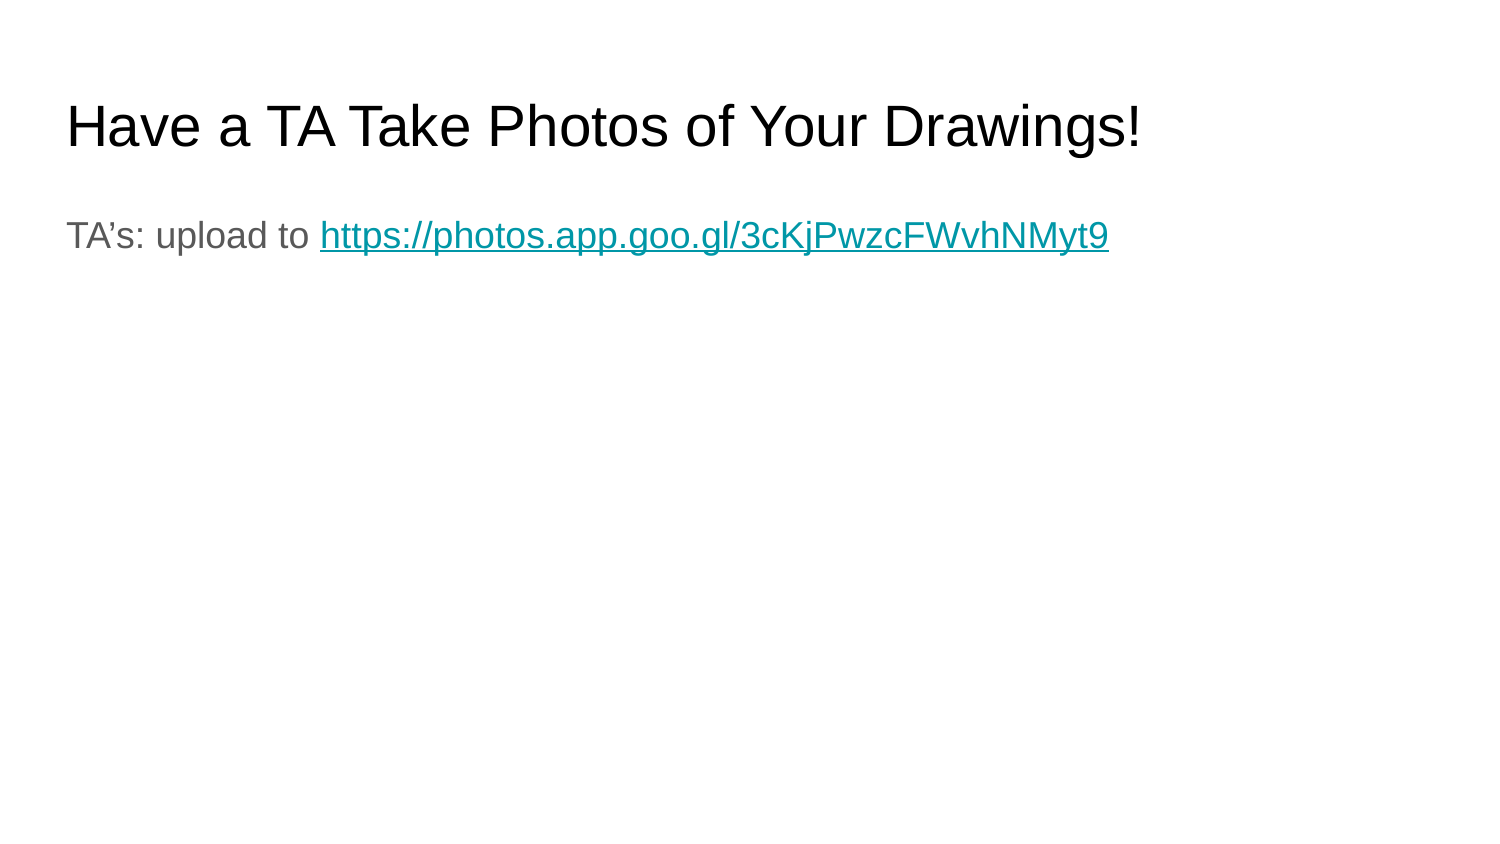

# Have a TA Take Photos of Your Drawings!
TA’s: upload to https://photos.app.goo.gl/3cKjPwzcFWvhNMyt9